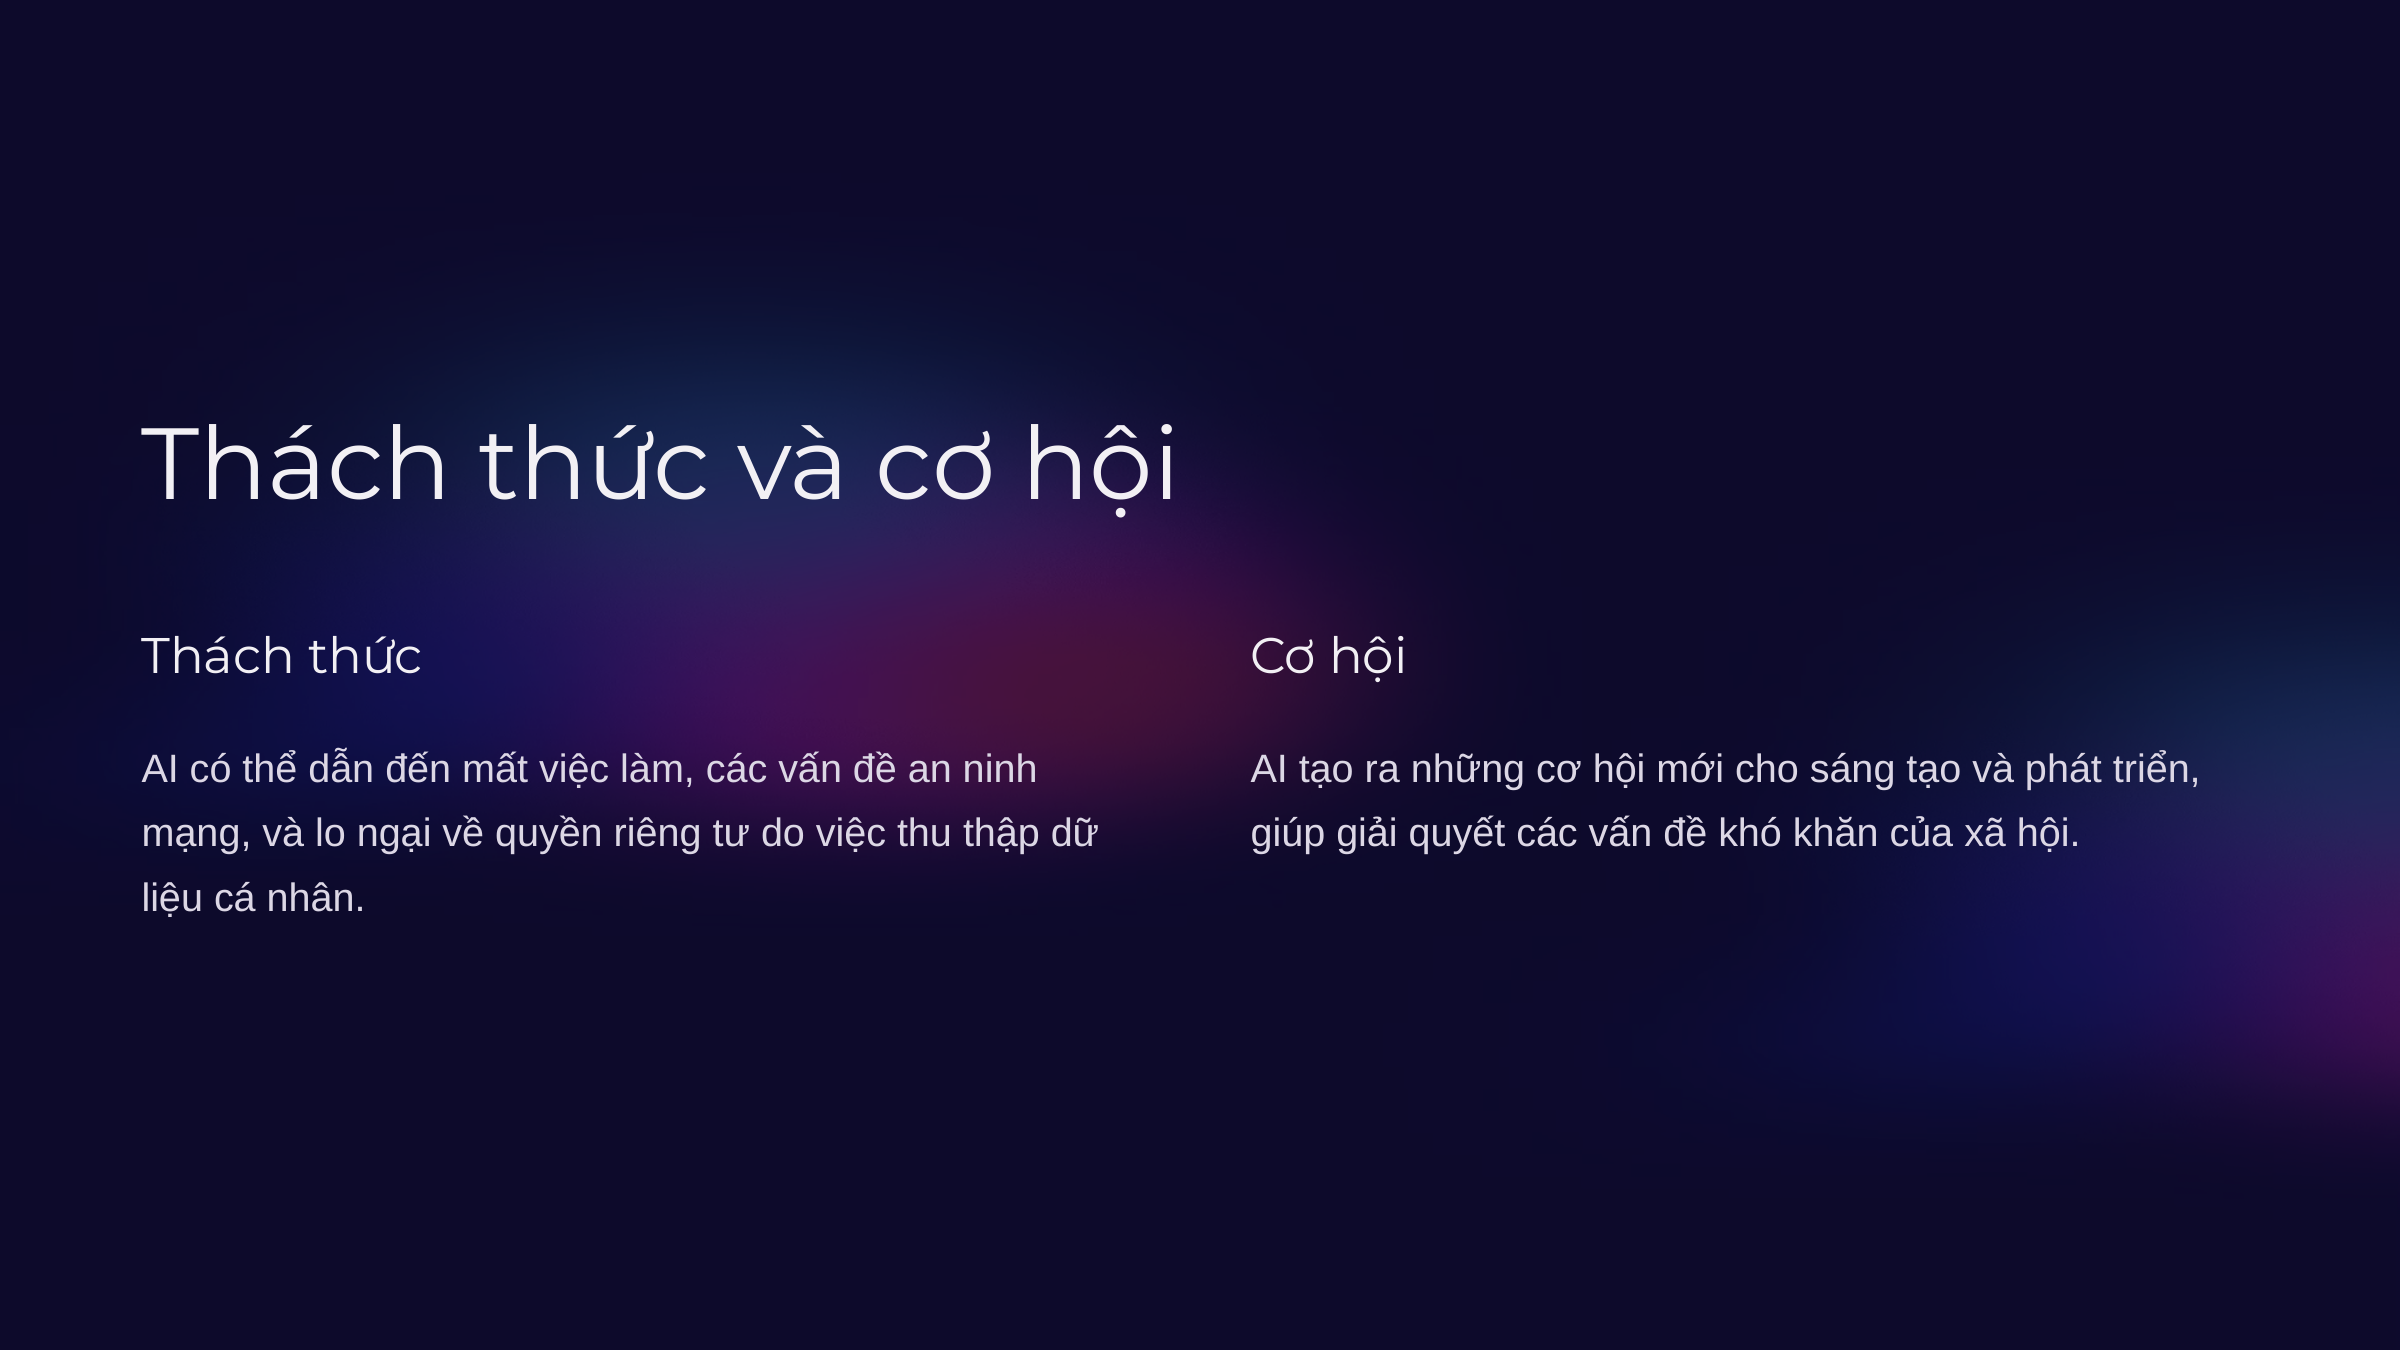

Thách thức và cơ hội
Thách thức
Cơ hội
AI có thể dẫn đến mất việc làm, các vấn đề an ninh mạng, và lo ngại về quyền riêng tư do việc thu thập dữ liệu cá nhân.
AI tạo ra những cơ hội mới cho sáng tạo và phát triển, giúp giải quyết các vấn đề khó khăn của xã hội.